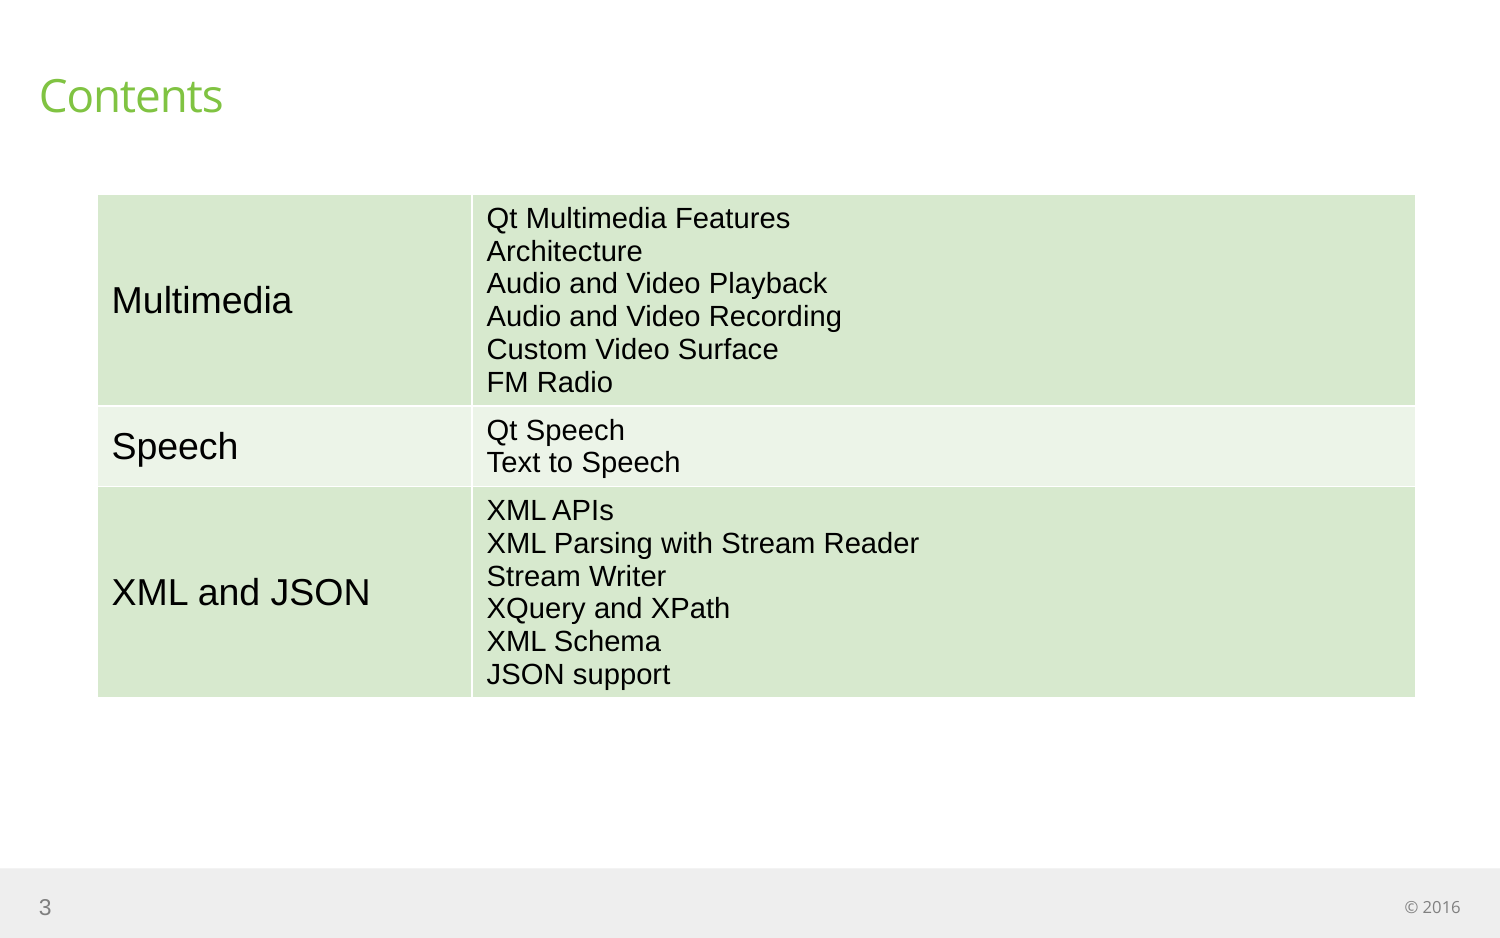

# Contents
| Multimedia | Qt Multimedia Features Architecture Audio and Video Playback Audio and Video Recording Custom Video Surface FM Radio |
| --- | --- |
| Speech | Qt Speech Text to Speech |
| XML and JSON | XML APIs XML Parsing with Stream Reader Stream Writer XQuery and XPath XML Schema JSON support |
3
© 2016